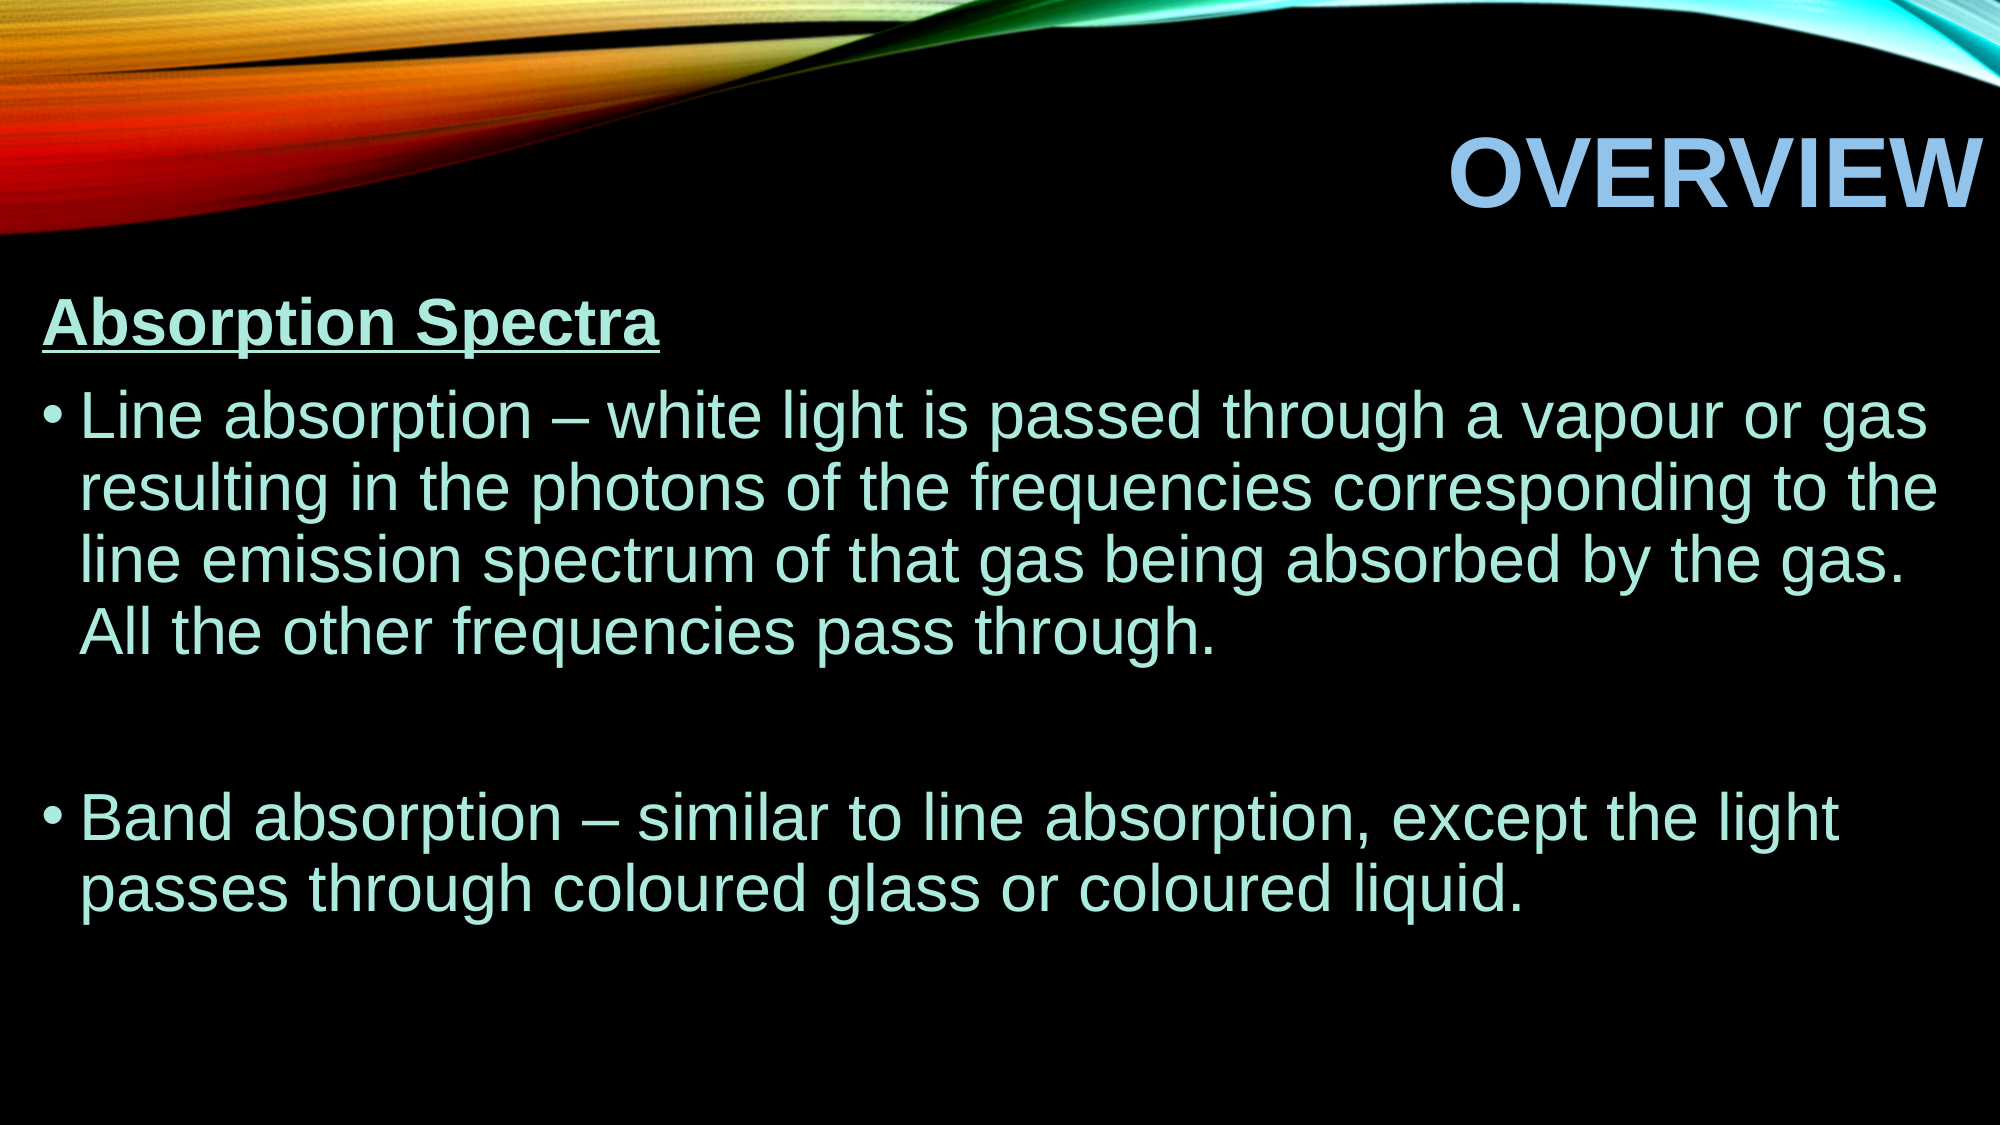

# Overview
Absorption Spectra
Line absorption – white light is passed through a vapour or gas resulting in the photons of the frequencies corresponding to the line emission spectrum of that gas being absorbed by the gas. All the other frequencies pass through.

Band absorption – similar to line absorption, except the light passes through coloured glass or coloured liquid.